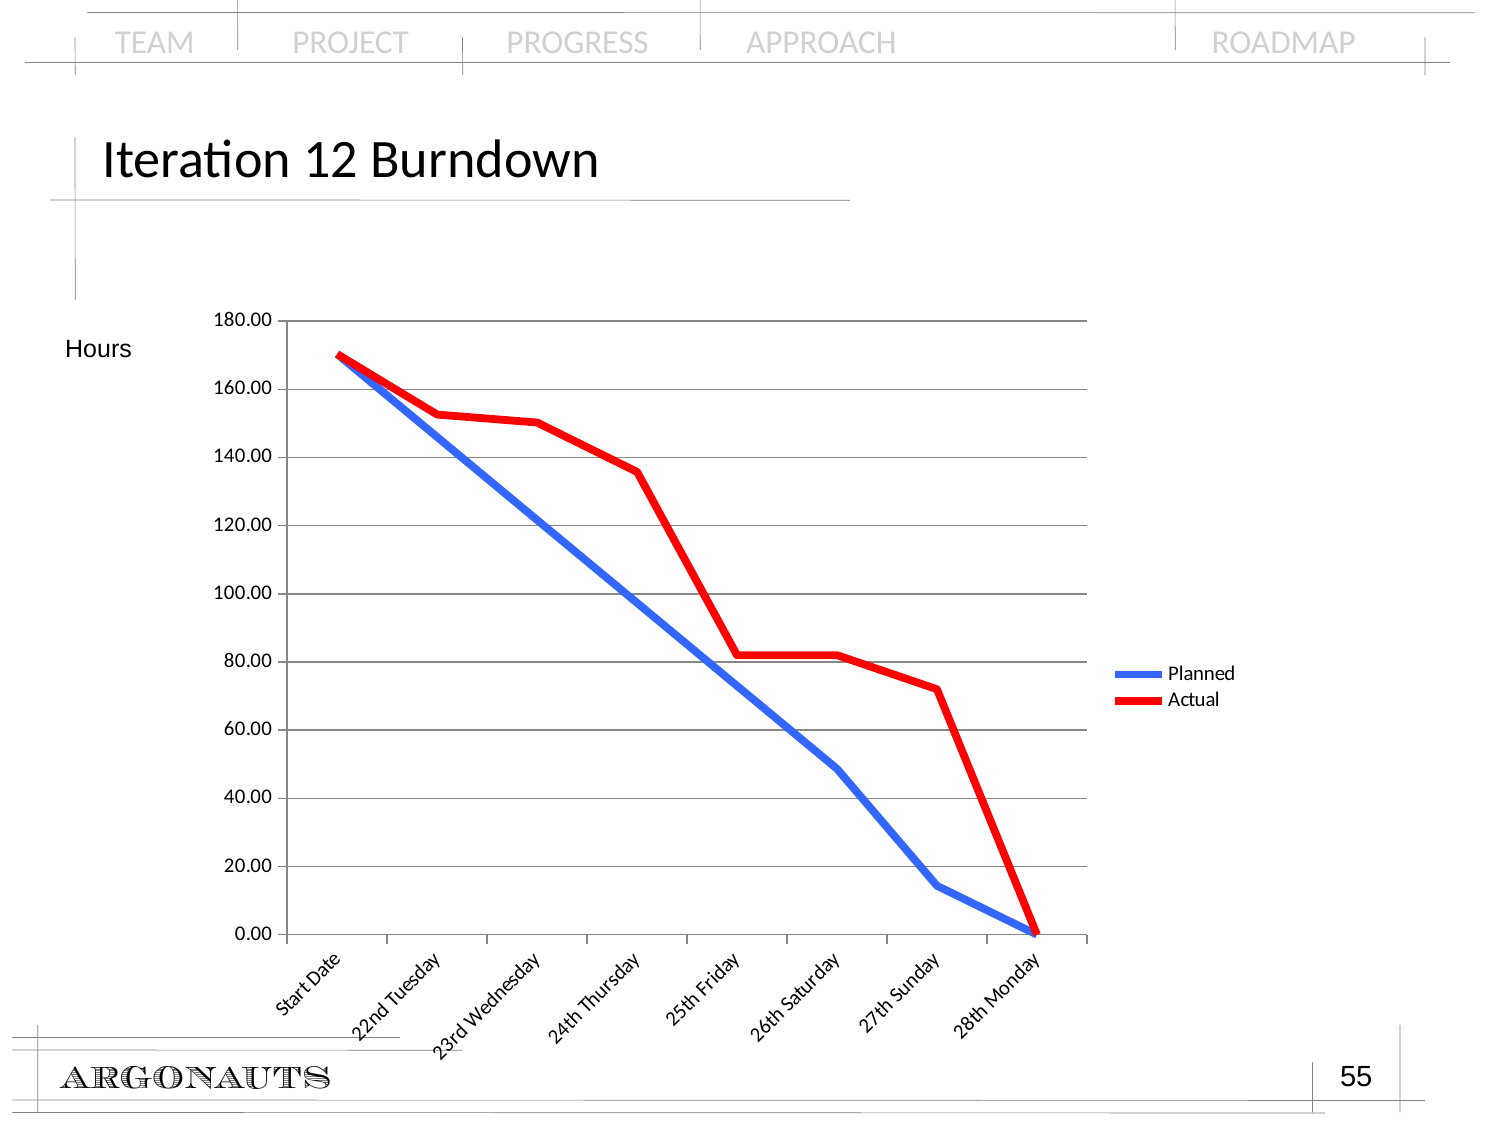

# Iteration 12 Burndown

[unsupported chart]

Hours
55